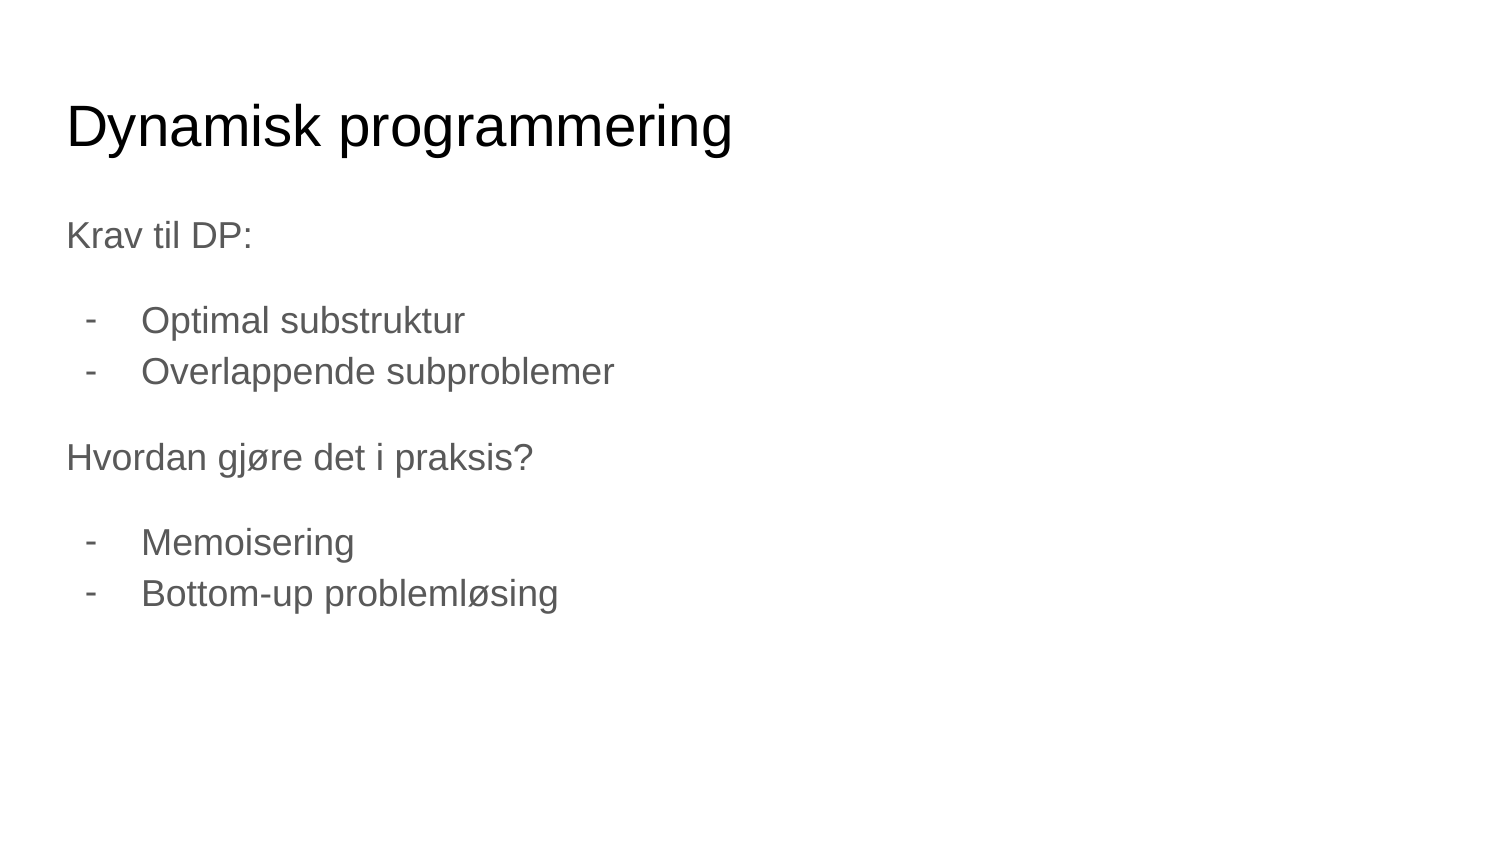

# Dynamisk programmering
Krav til DP:
Optimal substruktur
Overlappende subproblemer
Hvordan gjøre det i praksis?
Memoisering
Bottom-up problemløsing